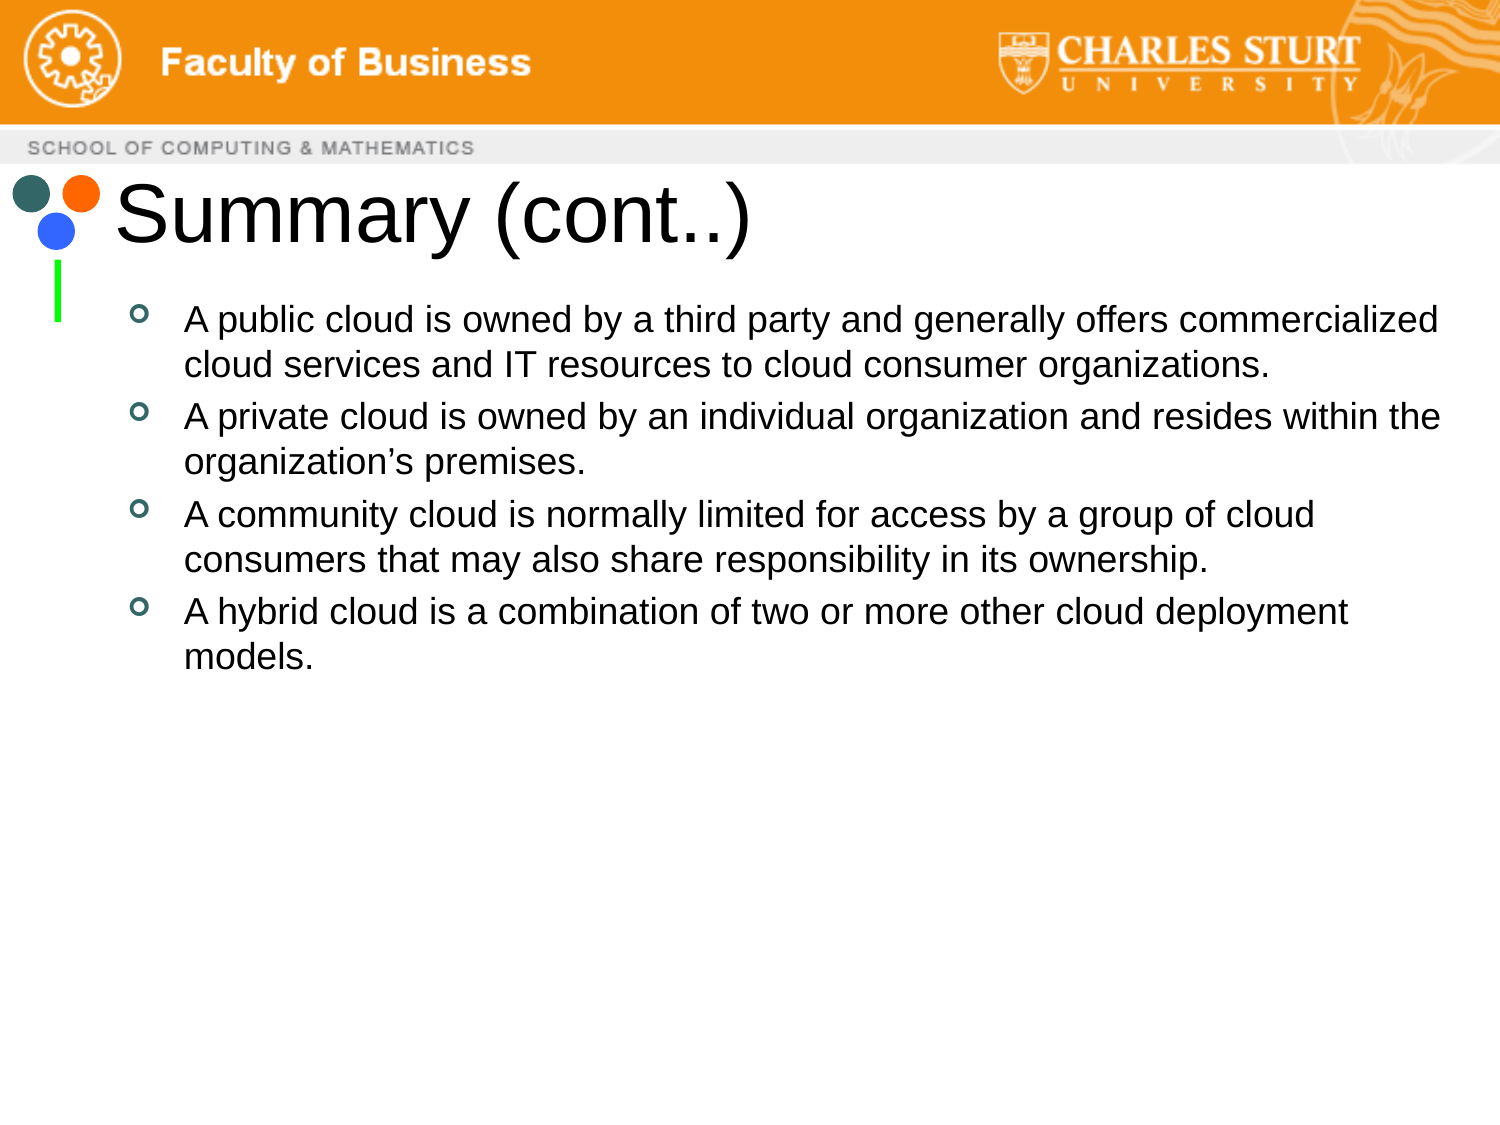

# Summary (cont..)
A public cloud is owned by a third party and generally offers commercialized cloud services and IT resources to cloud consumer organizations.
A private cloud is owned by an individual organization and resides within the organization’s premises.
A community cloud is normally limited for access by a group of cloud consumers that may also share responsibility in its ownership.
A hybrid cloud is a combination of two or more other cloud deployment models.